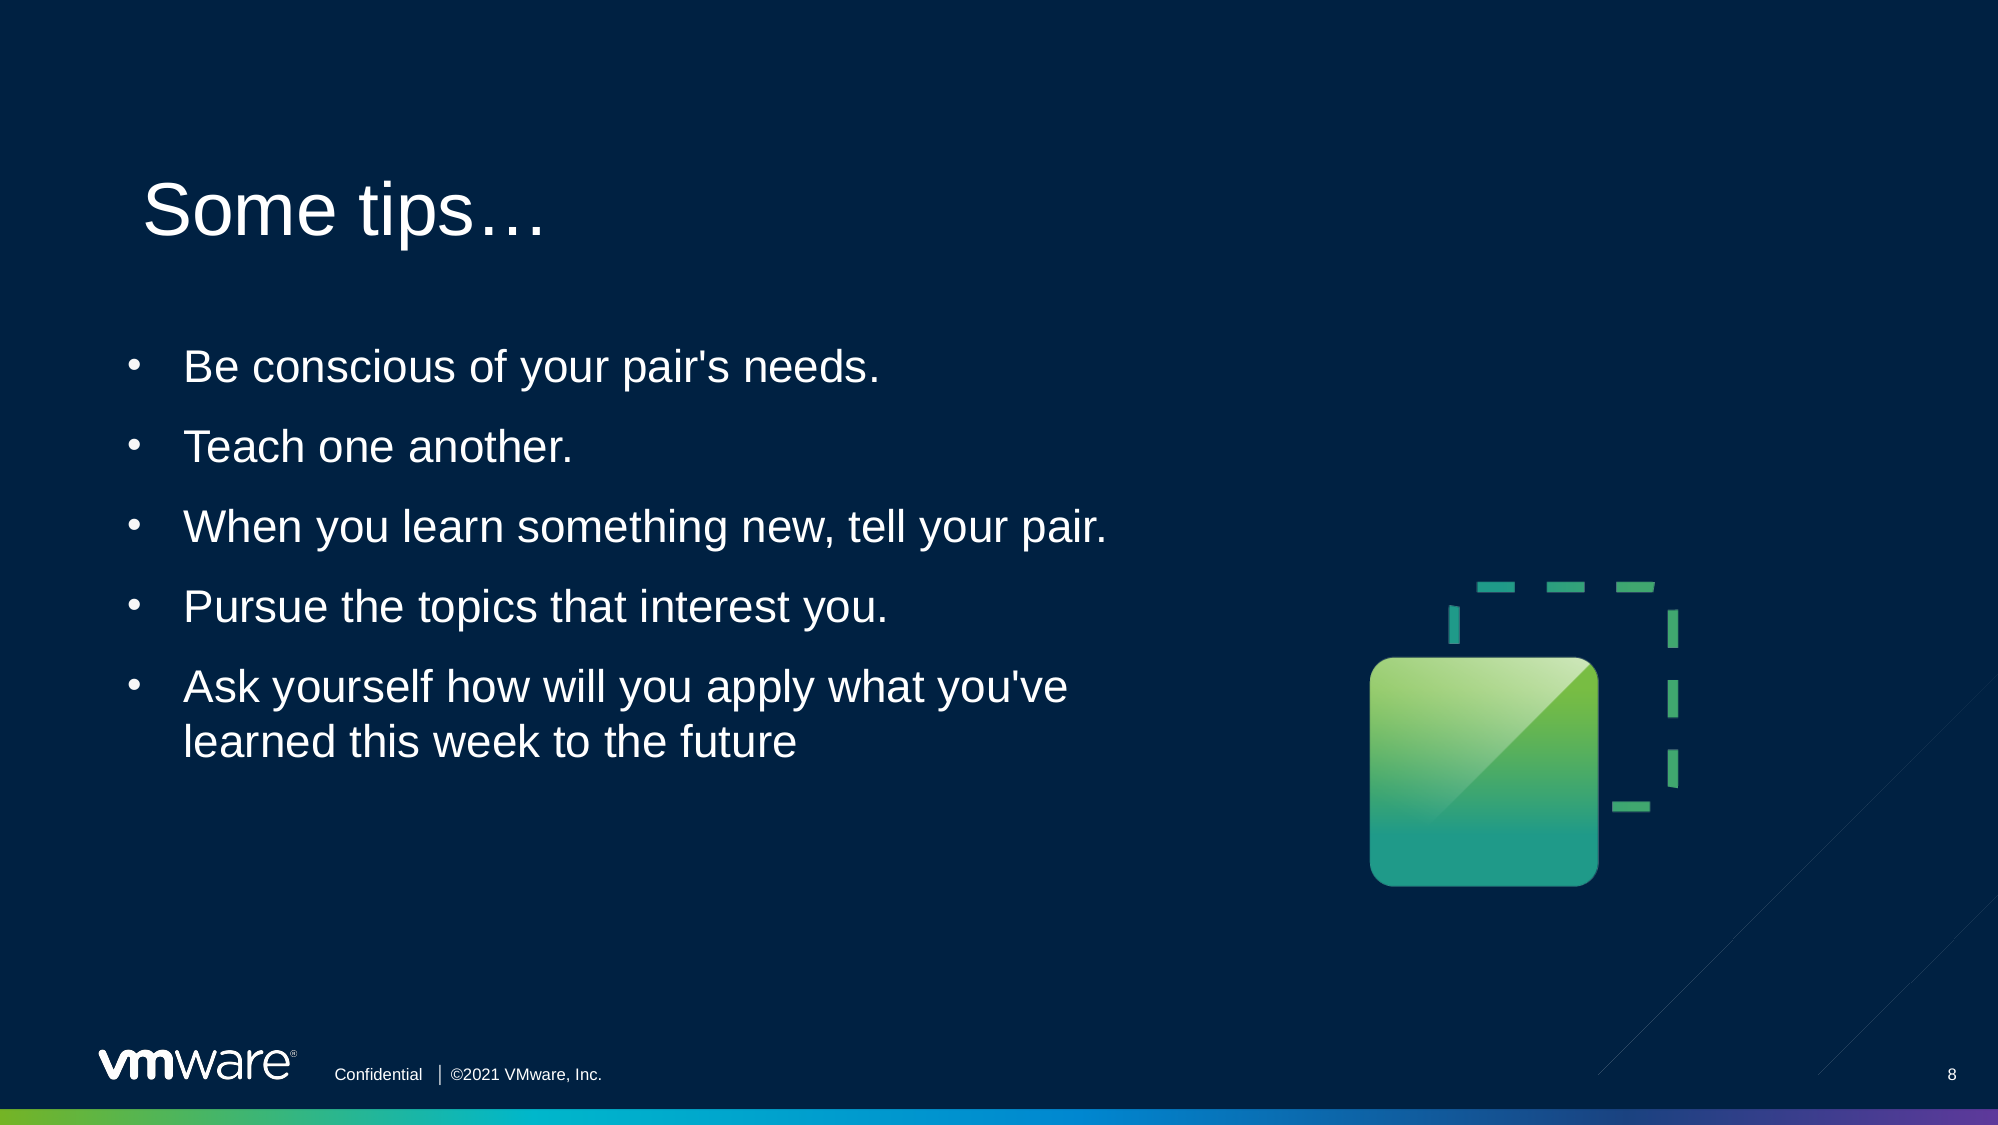

# Some tips…
Be conscious of your pair's needs.
Teach one another.
When you learn something new, tell your pair.
Pursue the topics that interest you.
Ask yourself how will you apply what you've learned this week to the future
8